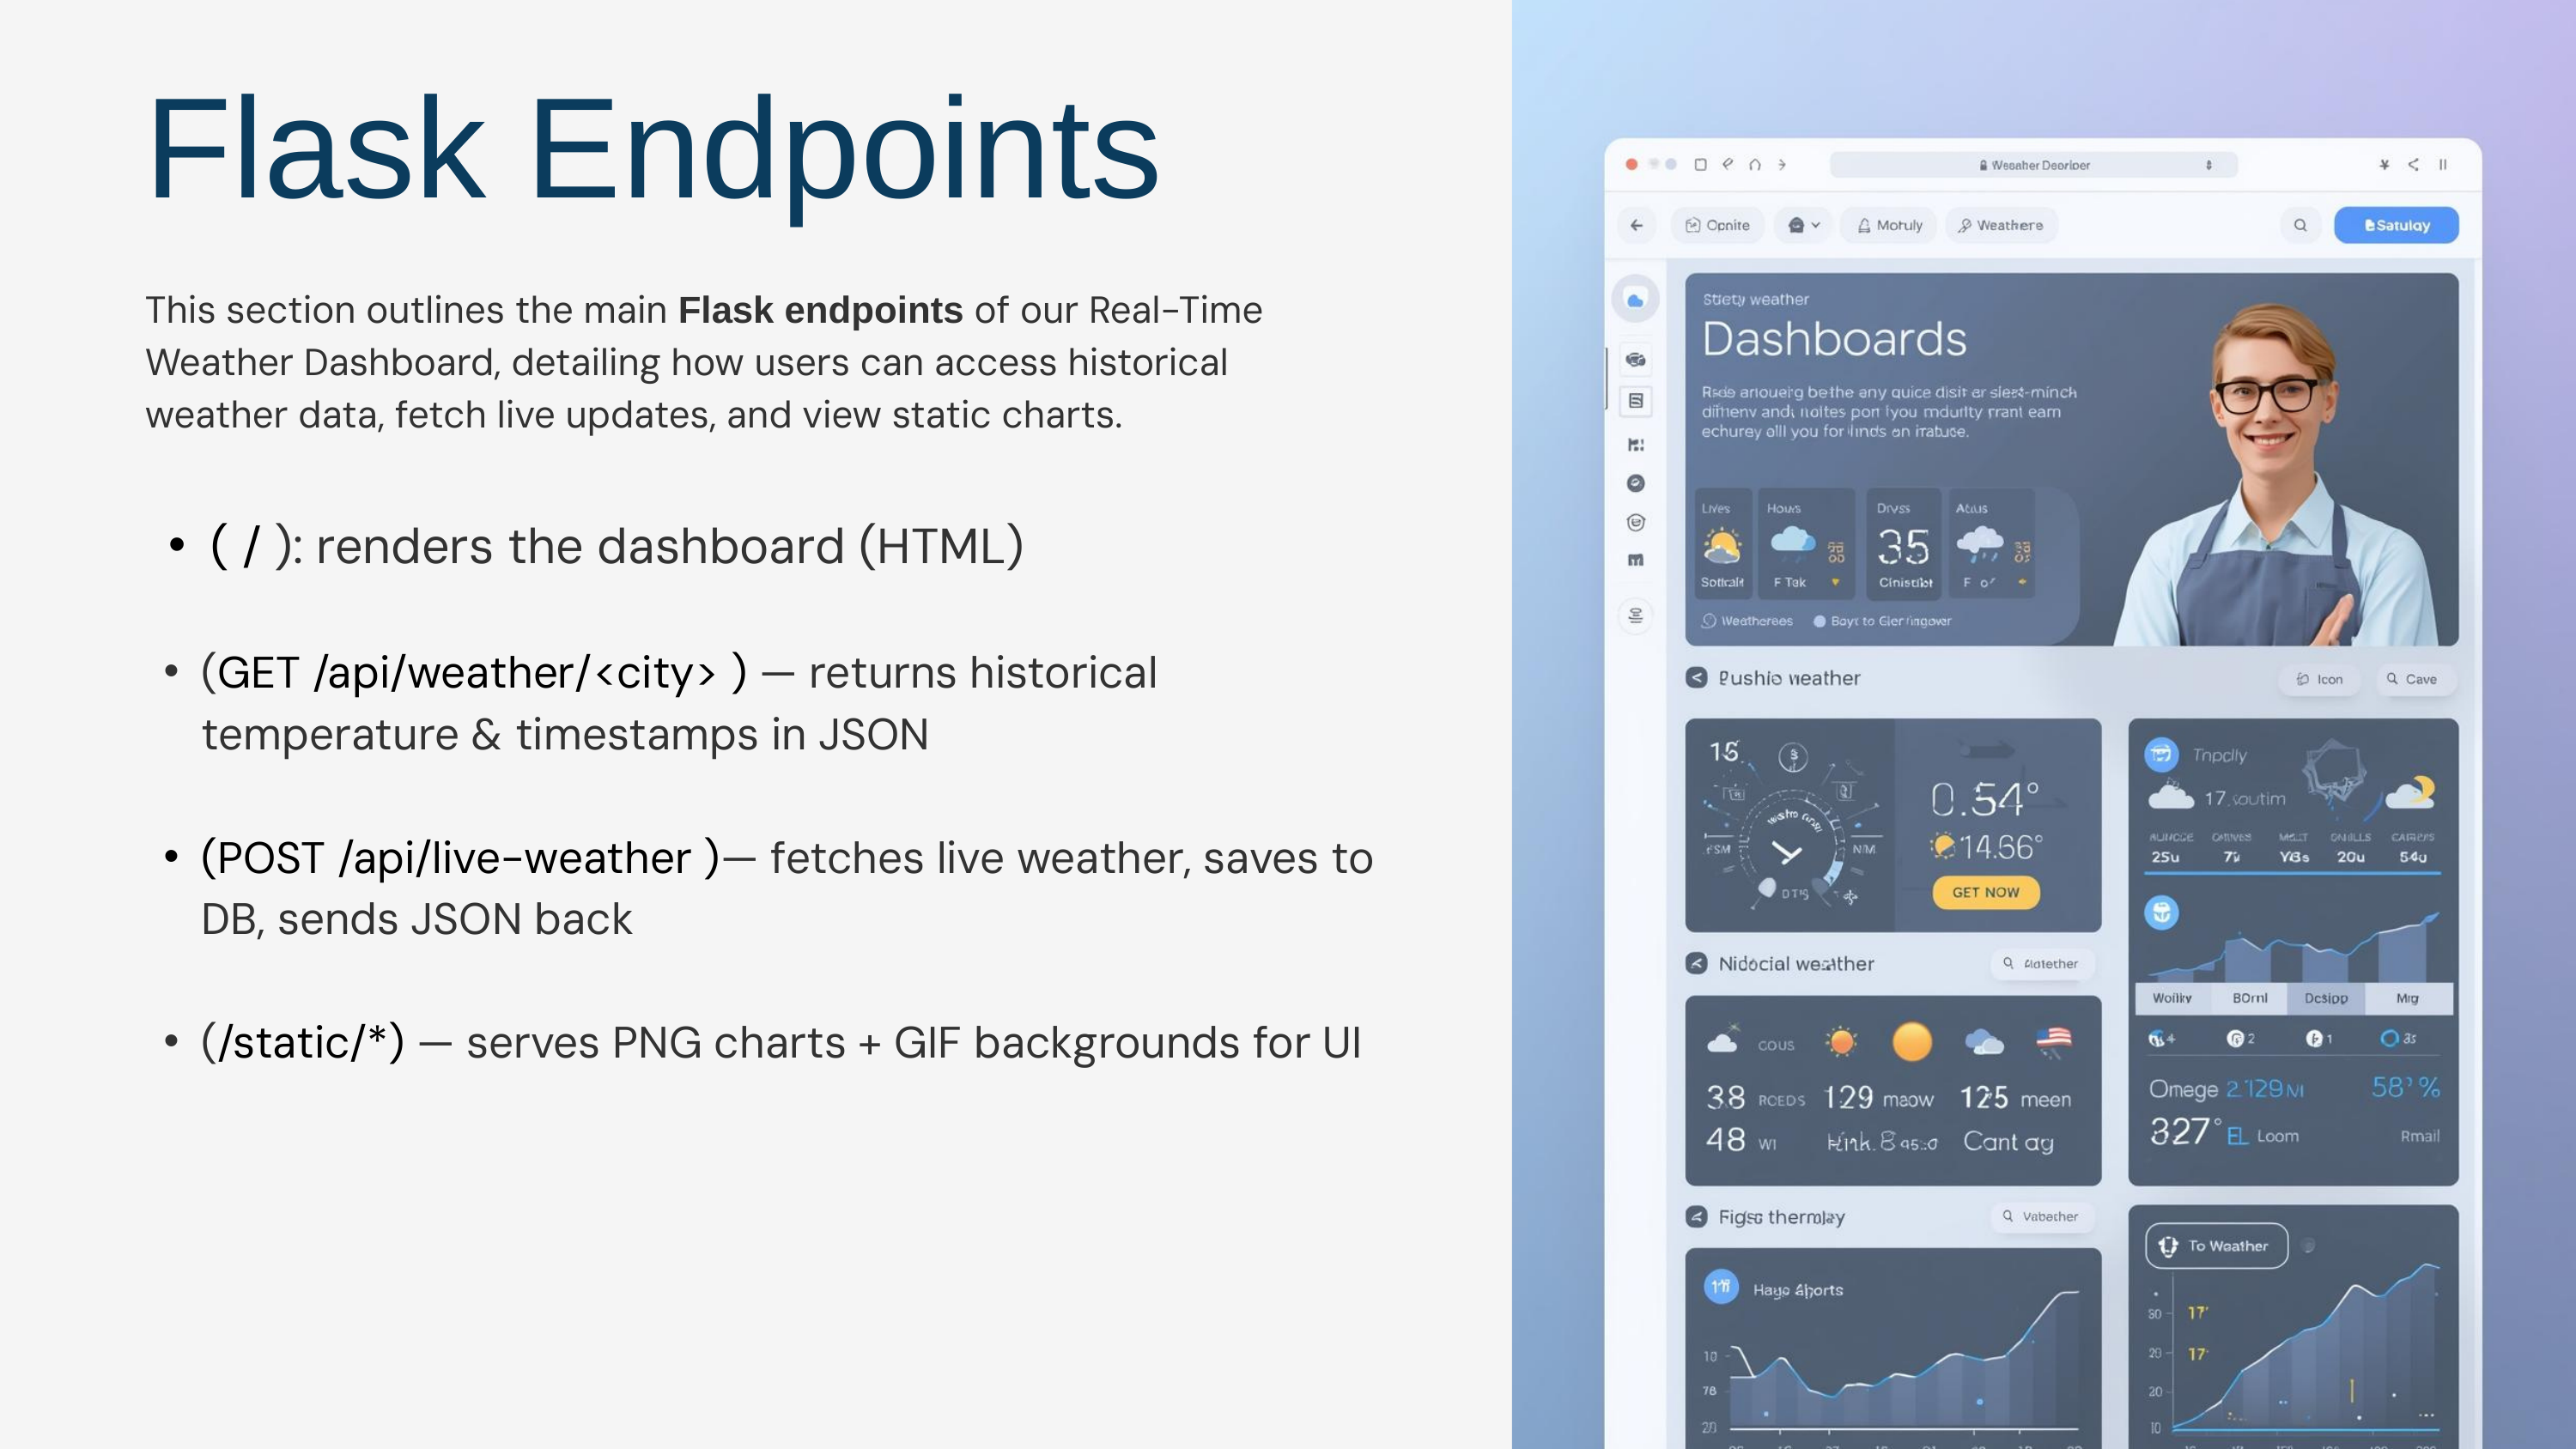

Flask Endpoints
This section outlines the main Flask endpoints of our Real-Time Weather Dashboard, detailing how users can access historical weather data, fetch live updates, and view static charts.
( / ): renders the dashboard (HTML)

(GET /api/weather/<city> ) — returns historical temperature & timestamps in JSON

(POST /api/live-weather )— fetches live weather, saves to DB, sends JSON back

(/static/*) — serves PNG charts + GIF backgrounds for UI